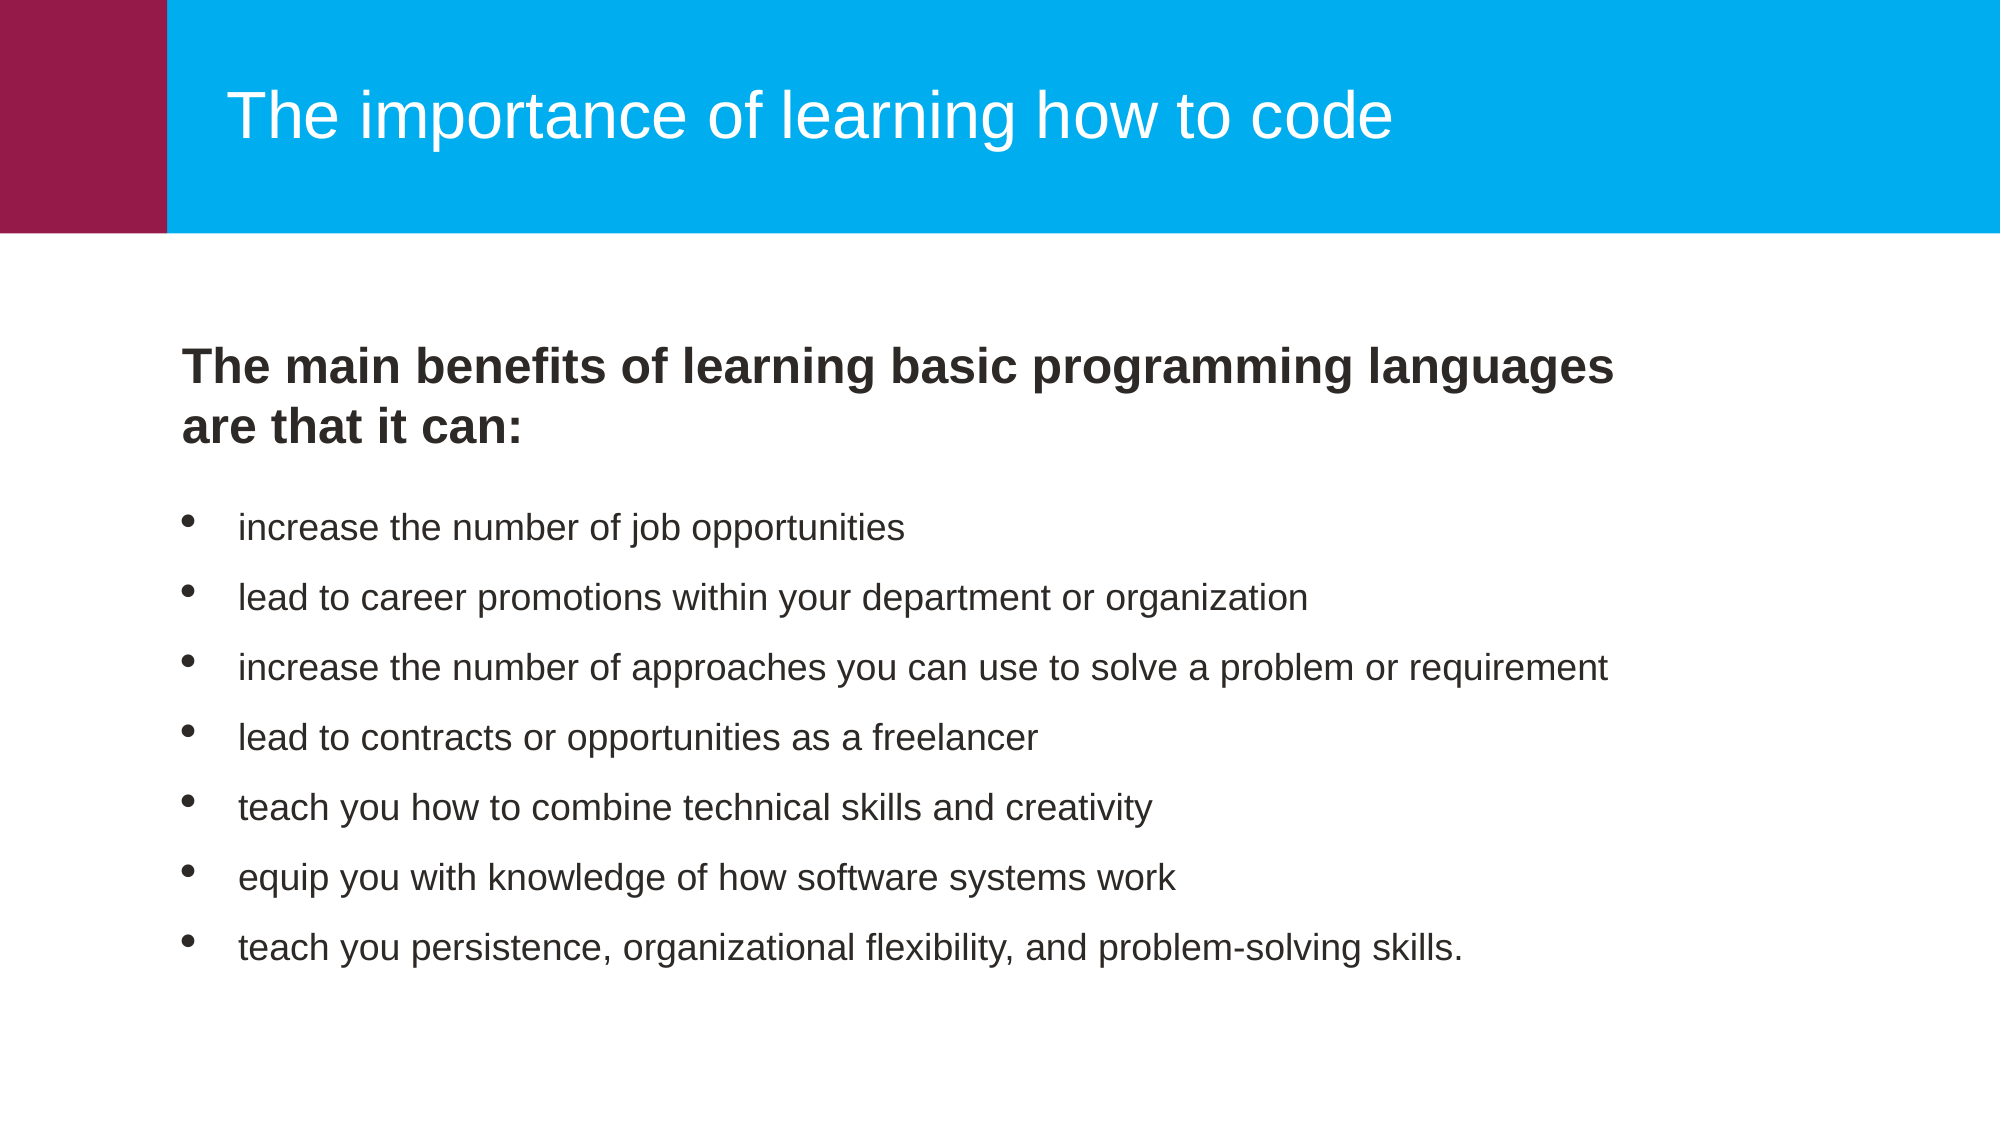

The importance of learning how to code
The main benefits of learning basic programming languages are that it can:
increase the number of job opportunities
lead to career promotions within your department or organization
increase the number of approaches you can use to solve a problem or requirement
lead to contracts or opportunities as a freelancer
teach you how to combine technical skills and creativity
equip you with knowledge of how software systems work
teach you persistence, organizational flexibility, and problem-solving skills.